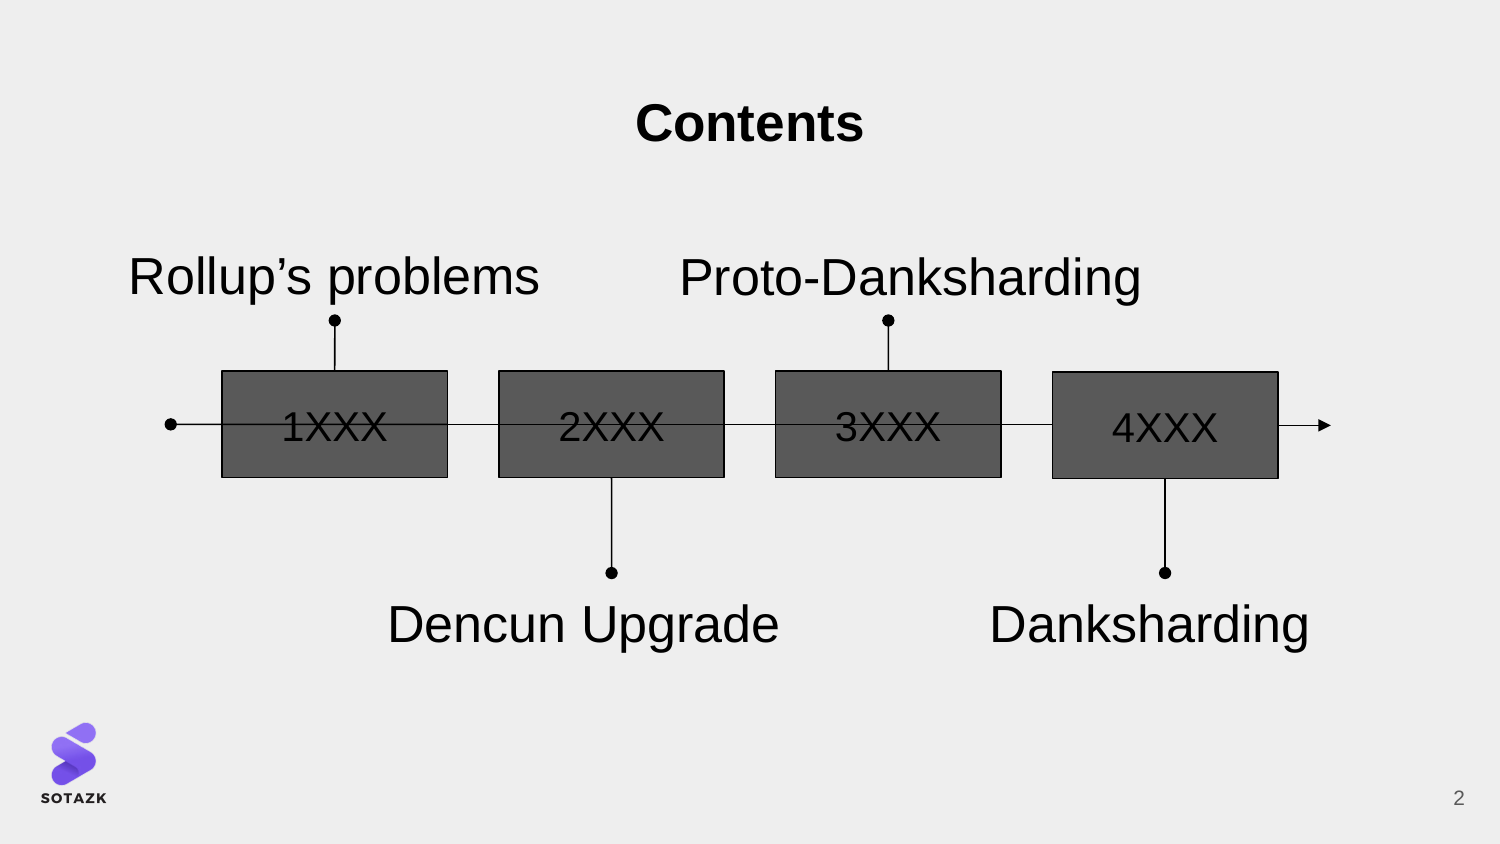

# Contents
Rollup’s problems
Proto-Danksharding
1XXX
2XXX
3XXX
4XXX
Dencun Upgrade

Danksharding
2